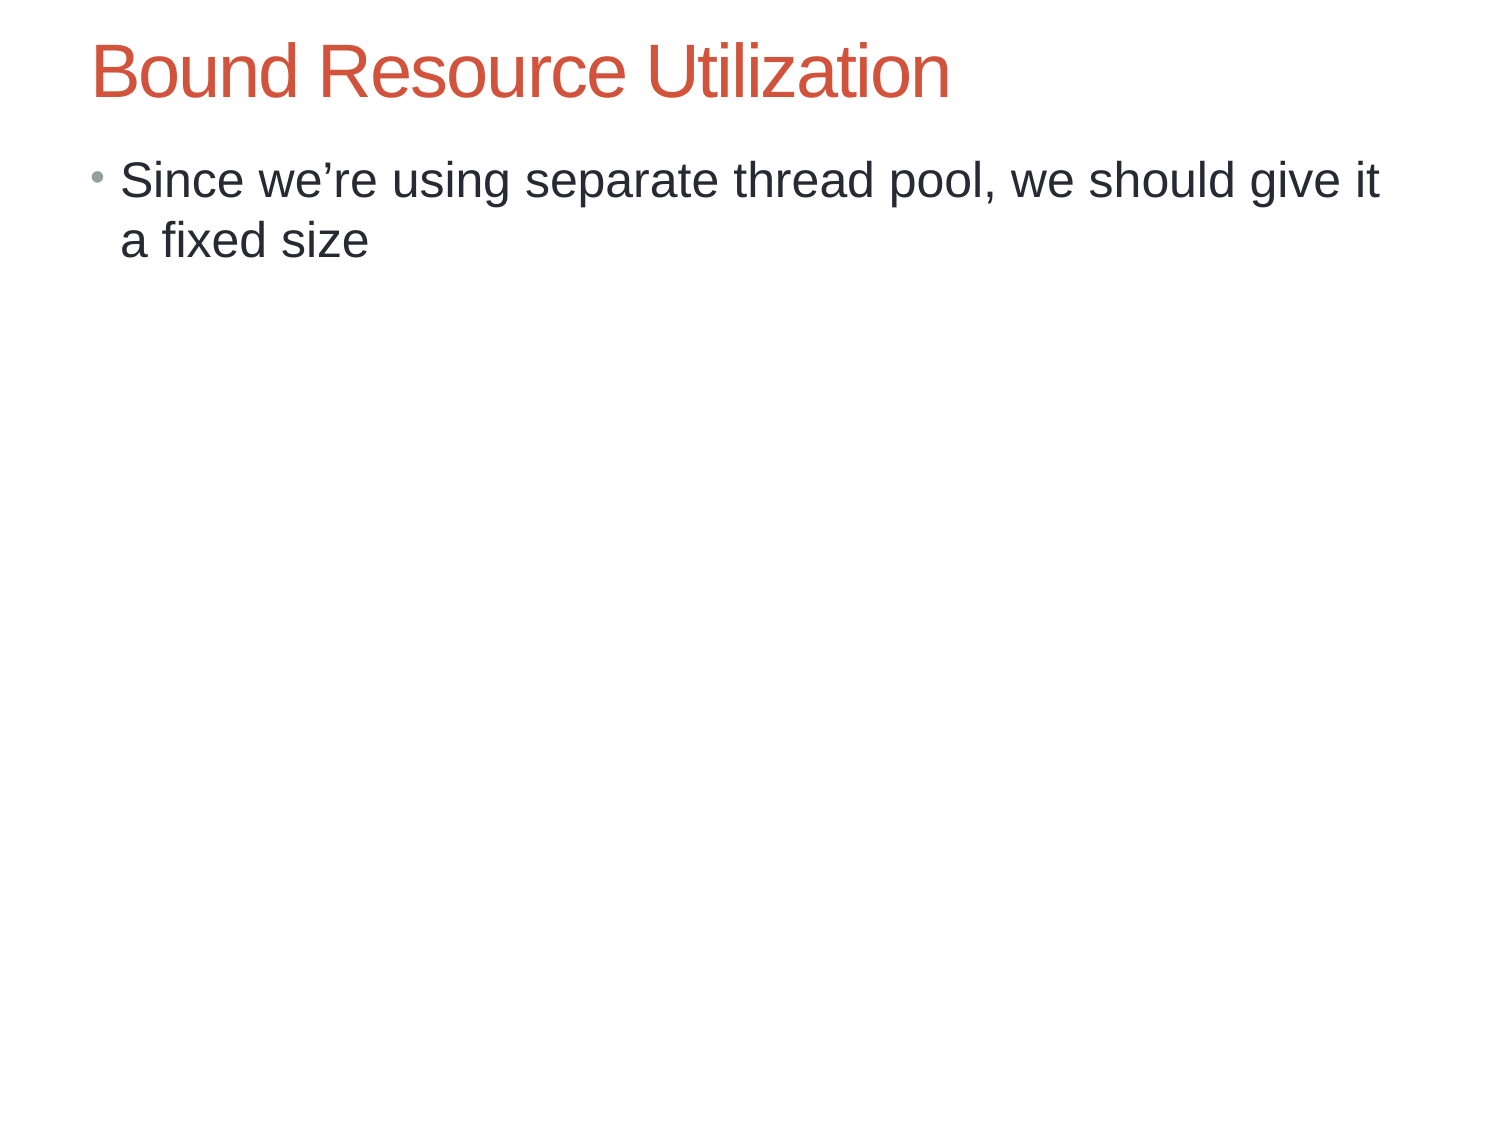

# Bound Resource Utilization
Since we’re using separate thread pool, we should give it a fixed size